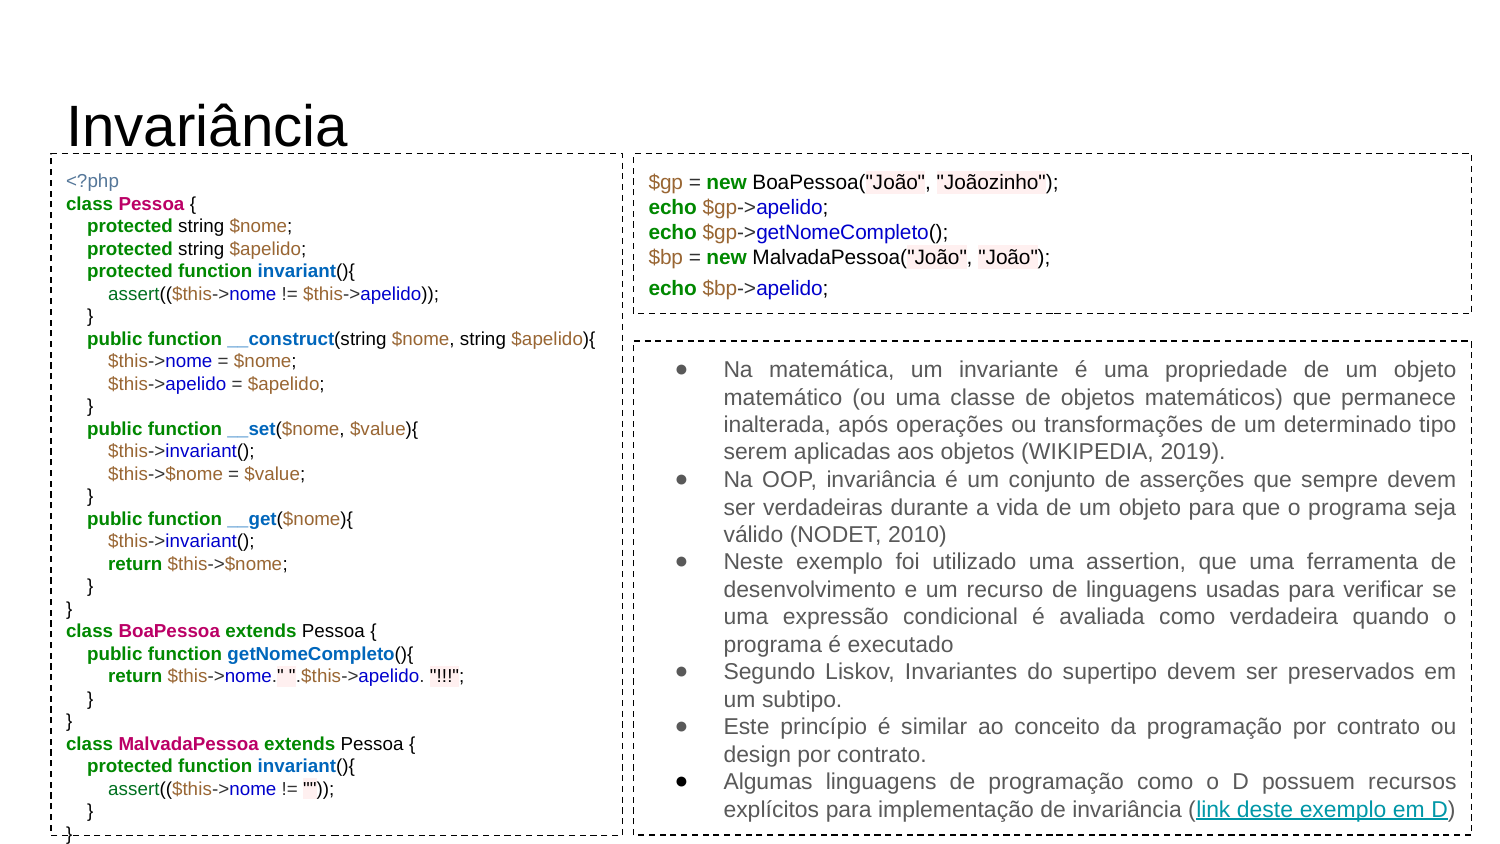

# Invariância
<?php
class Pessoa {
    protected string $nome;
    protected string $apelido;
    protected function invariant(){
        assert(($this->nome != $this->apelido));
    }
    public function __construct(string $nome, string $apelido){
        $this->nome = $nome;
        $this->apelido = $apelido;
    }
    public function __set($nome, $value){
        $this->invariant();
        $this->$nome = $value;
    }
    public function __get($nome){
        $this->invariant();
        return $this->$nome;
    }
}
class BoaPessoa extends Pessoa {
    public function getNomeCompleto(){
        return $this->nome." ".$this->apelido. "!!!";
    }
}
class MalvadaPessoa extends Pessoa {
    protected function invariant(){
        assert(($this->nome != ""));
    }
}
$gp = new BoaPessoa("João", "Joãozinho");
echo $gp->apelido;
echo $gp->getNomeCompleto();
$bp = new MalvadaPessoa("João", "João");
echo $bp->apelido;
Na matemática, um invariante é uma propriedade de um objeto matemático (ou uma classe de objetos matemáticos) que permanece inalterada, após operações ou transformações de um determinado tipo serem aplicadas aos objetos (WIKIPEDIA, 2019).
Na OOP, invariância é um conjunto de asserções que sempre devem ser verdadeiras durante a vida de um objeto para que o programa seja válido (NODET, 2010)
Neste exemplo foi utilizado uma assertion, que uma ferramenta de desenvolvimento e um recurso de linguagens usadas para verificar se uma expressão condicional é avaliada como verdadeira quando o programa é executado
Segundo Liskov, Invariantes do supertipo devem ser preservados em um subtipo.
Este princípio é similar ao conceito da programação por contrato ou design por contrato.
Algumas linguagens de programação como o D possuem recursos explícitos para implementação de invariância (link deste exemplo em D)